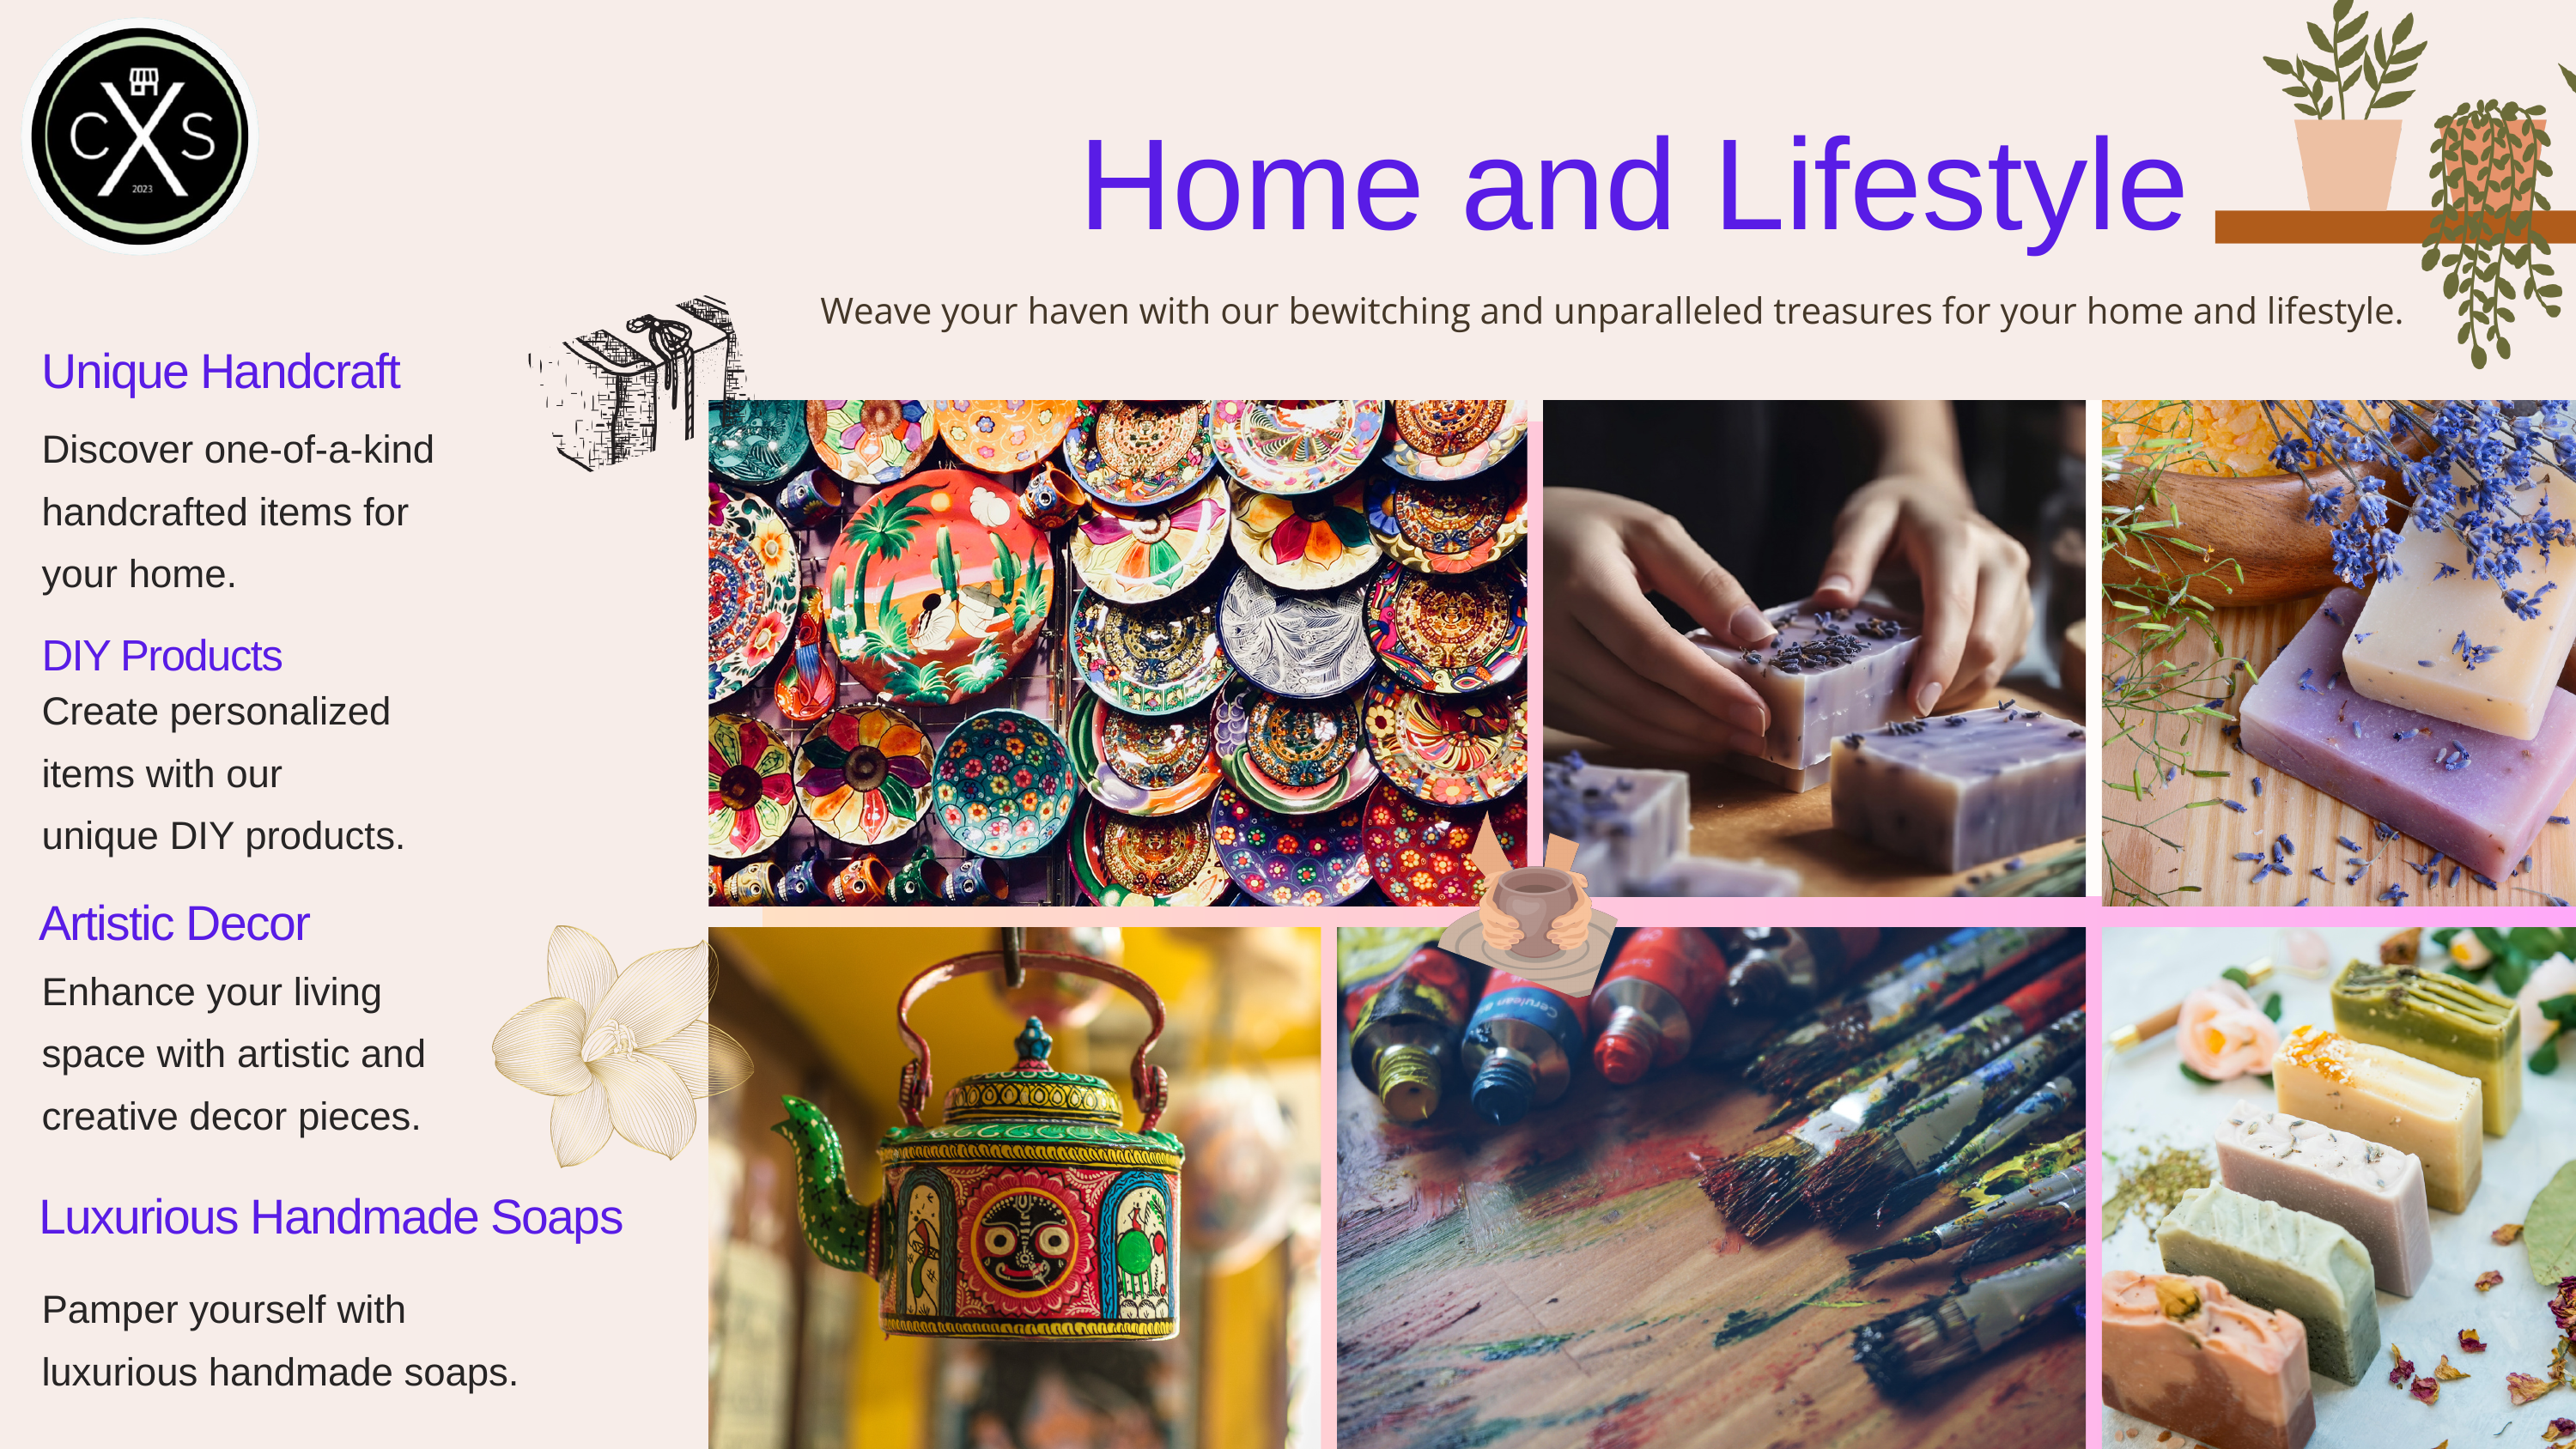

Home and Lifestyle
Weave your haven with our bewitching and unparalleled treasures for your home and lifestyle.

Unique Handcraft

Discover one-of-a-kind handcrafted items for your home.
DIY Products
Create personalized items with our unique DIY products.

Artistic Decor

Enhance your living space with artistic and creative decor pieces.
Luxurious Handmade Soaps
Pamper yourself with luxurious handmade soaps.